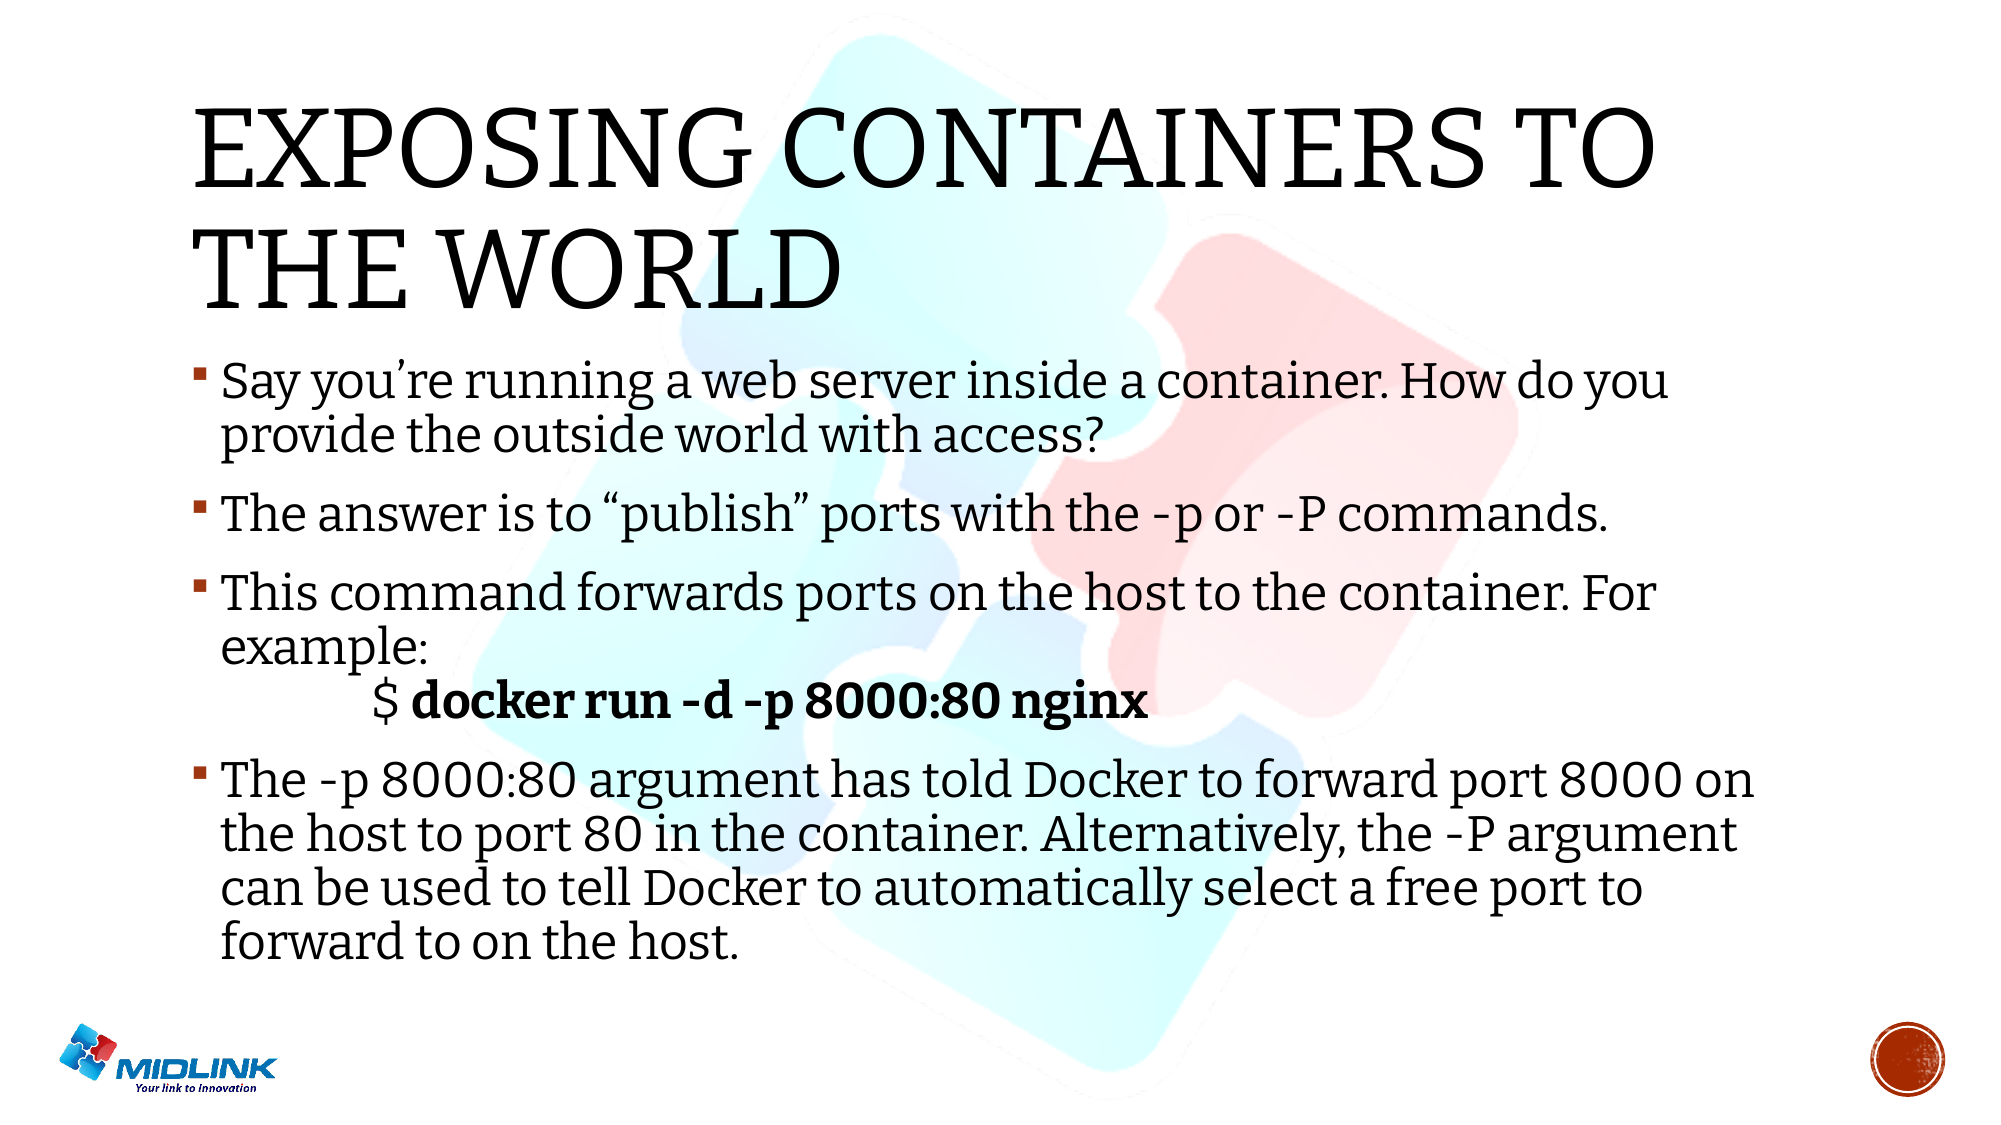

# Exposing containers to the world
Say you’re running a web server inside a container. How do you provide the outside world with access?
The answer is to “publish” ports with the -p or -P commands.
This command forwards ports on the host to the container. For example:
	$ docker run -d -p 8000:80 nginx
The -p 8000:80 argument has told Docker to forward port 8000 on the host to port 80 in the container. Alternatively, the -P argument can be used to tell Docker to automatically select a free port to forward to on the host.